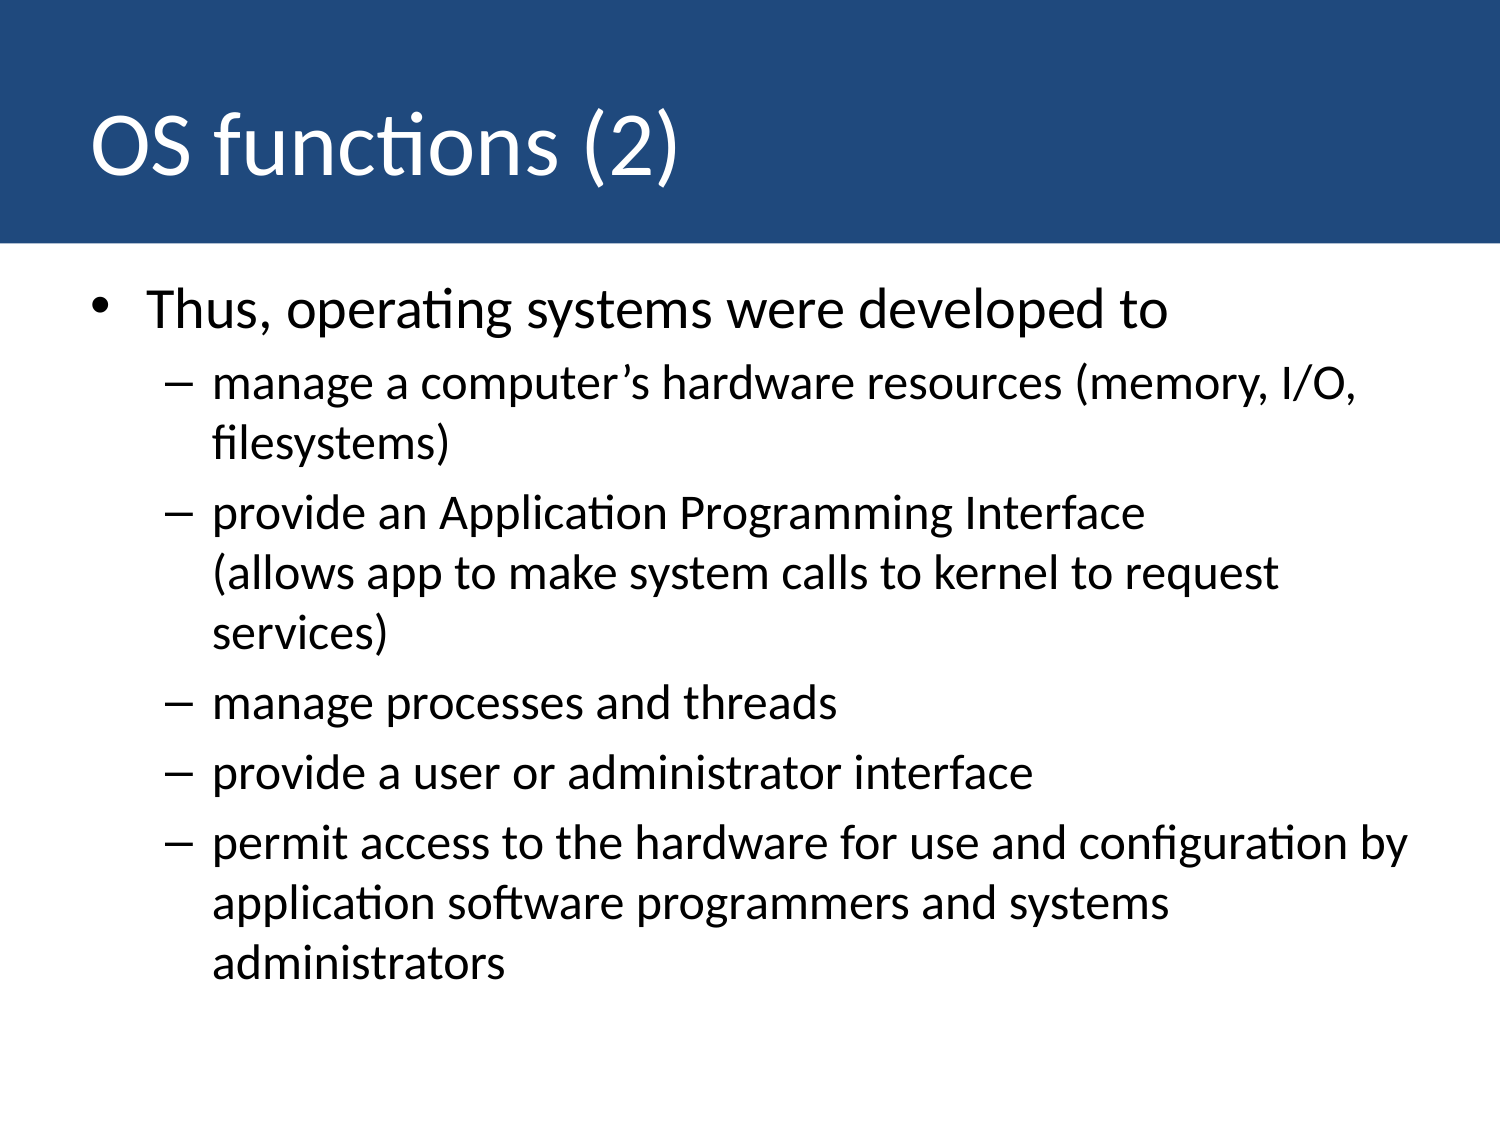

# OS functions (2)
Thus, operating systems were developed to
manage a computer’s hardware resources (memory, I/O, filesystems)
provide an Application Programming Interface
(allows app to make system calls to kernel to request services)
manage processes and threads
provide a user or administrator interface
permit access to the hardware for use and configuration by application software programmers and systems administrators